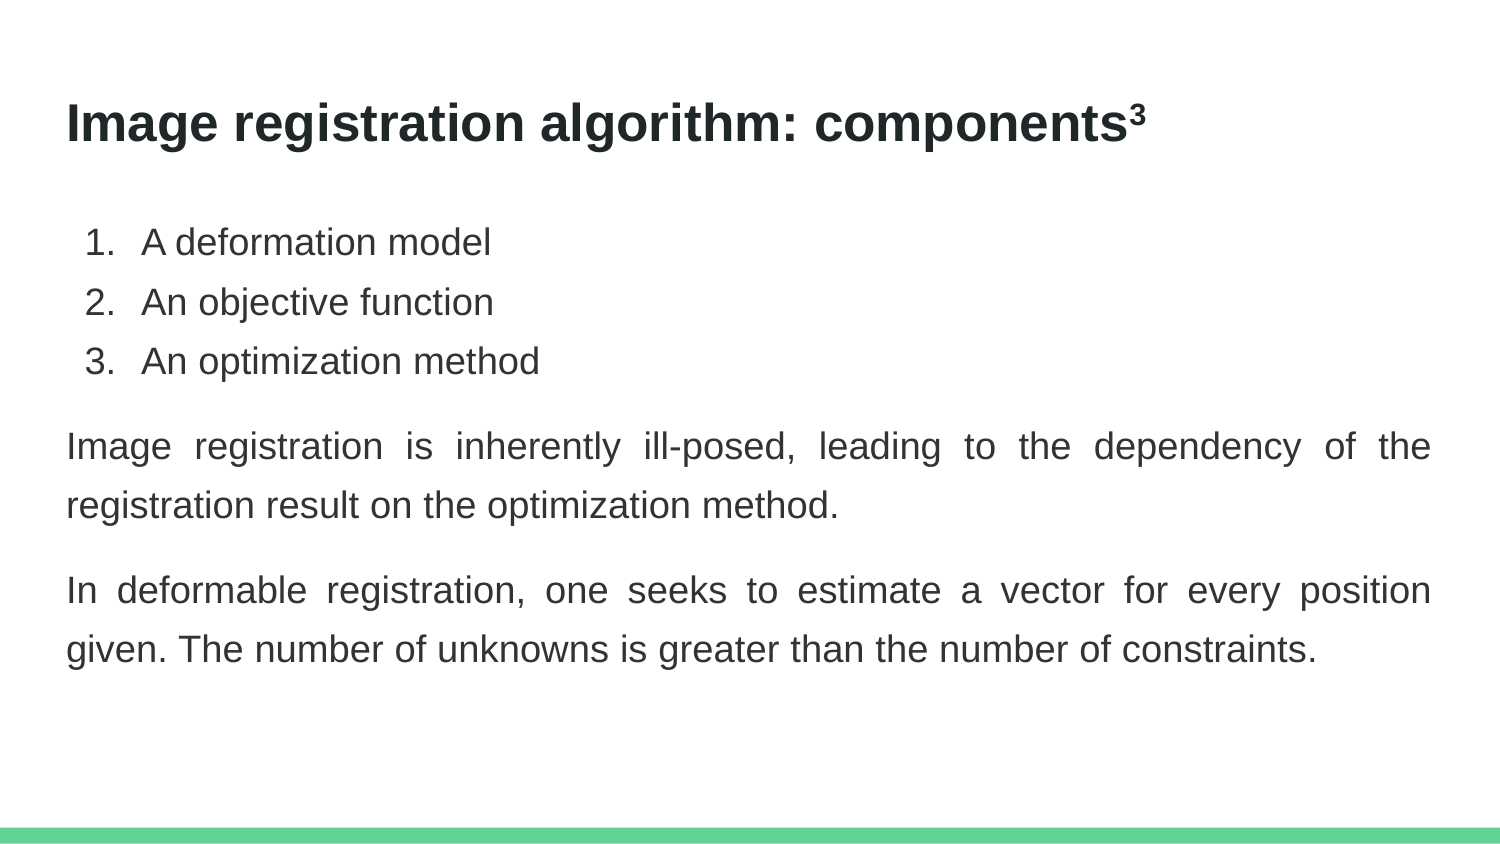

# Image registration algorithm: components3
A deformation model
An objective function
An optimization method
Image registration is inherently ill-posed, leading to the dependency of the registration result on the optimization method.
In deformable registration, one seeks to estimate a vector for every position given. The number of unknowns is greater than the number of constraints.